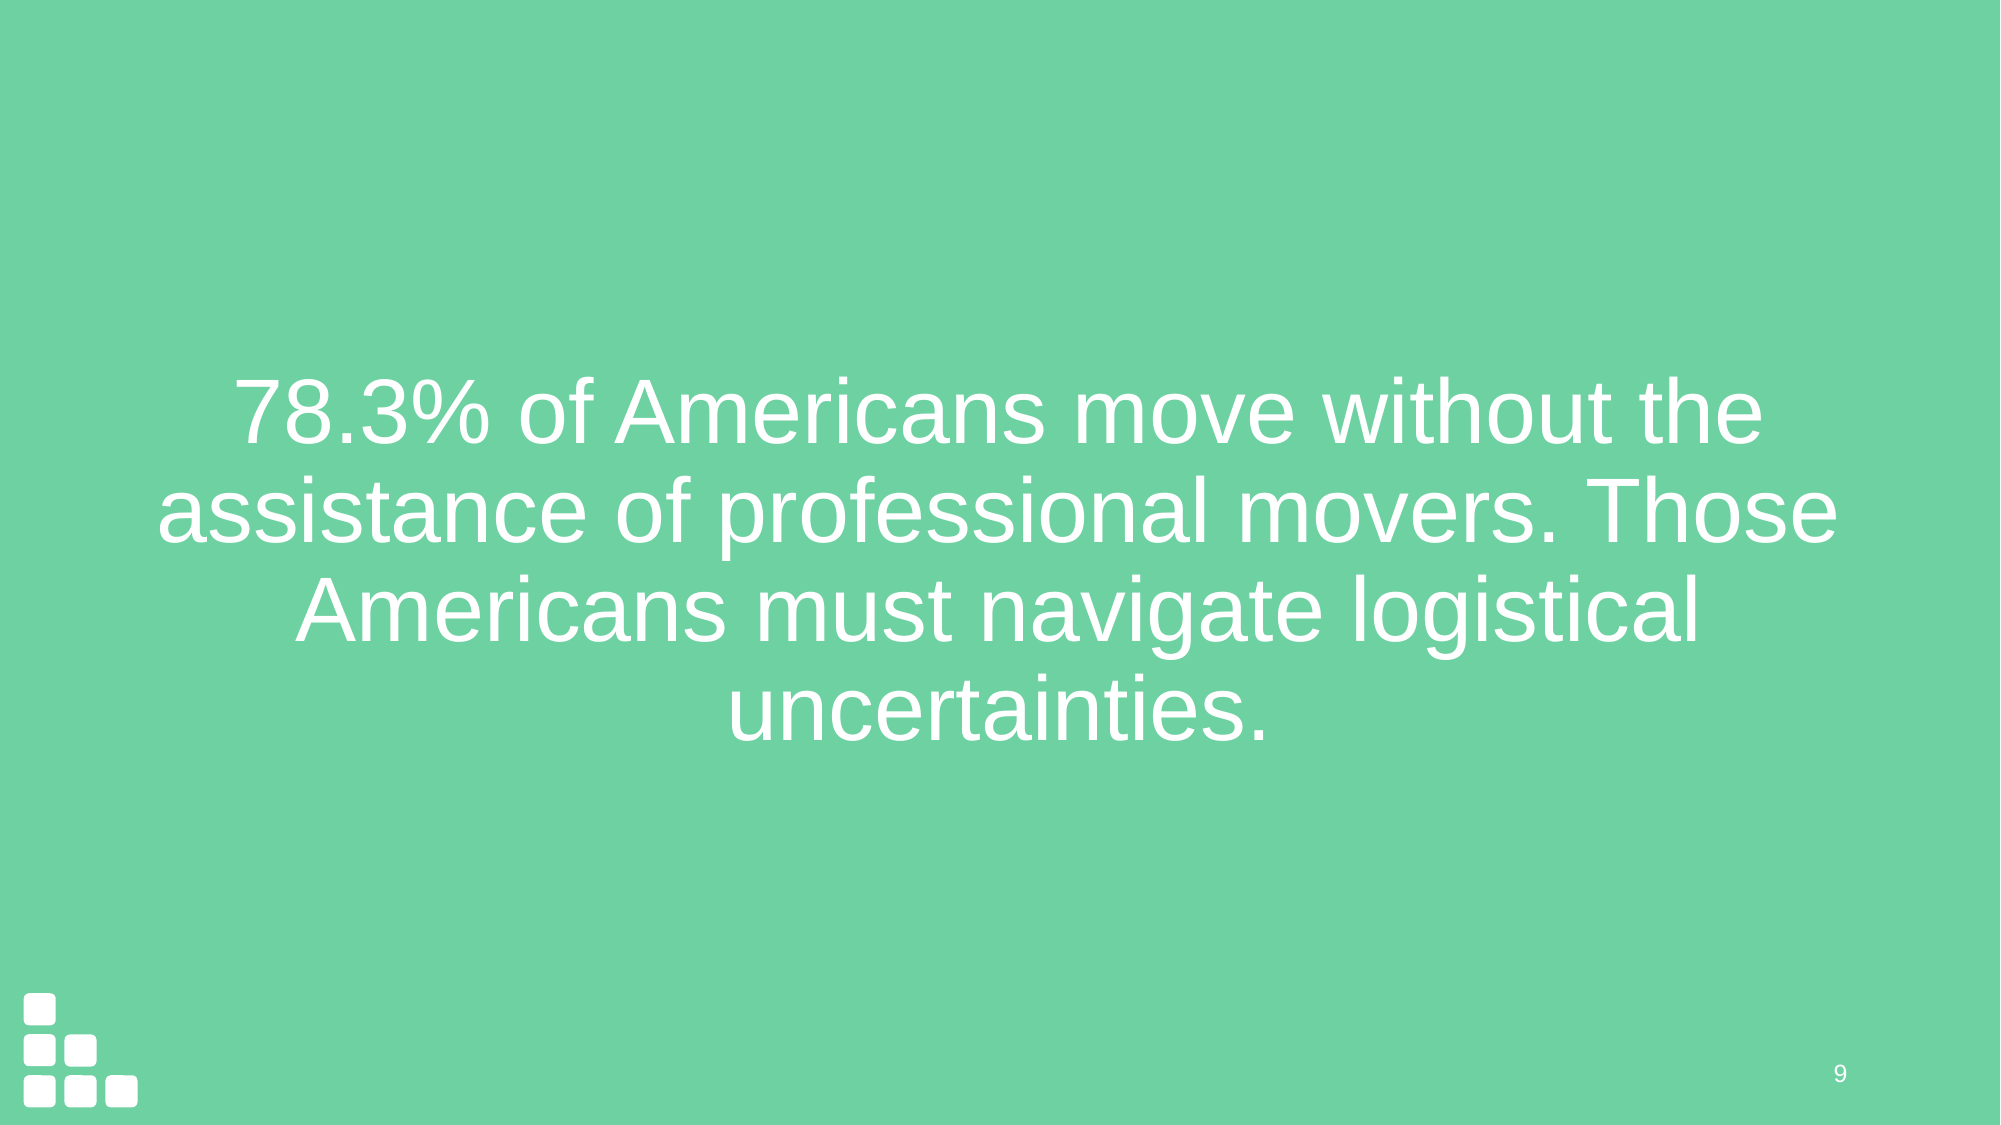

# 78.3% of Americans move without the assistance of professional movers. Those Americans must navigate logistical uncertainties.

9